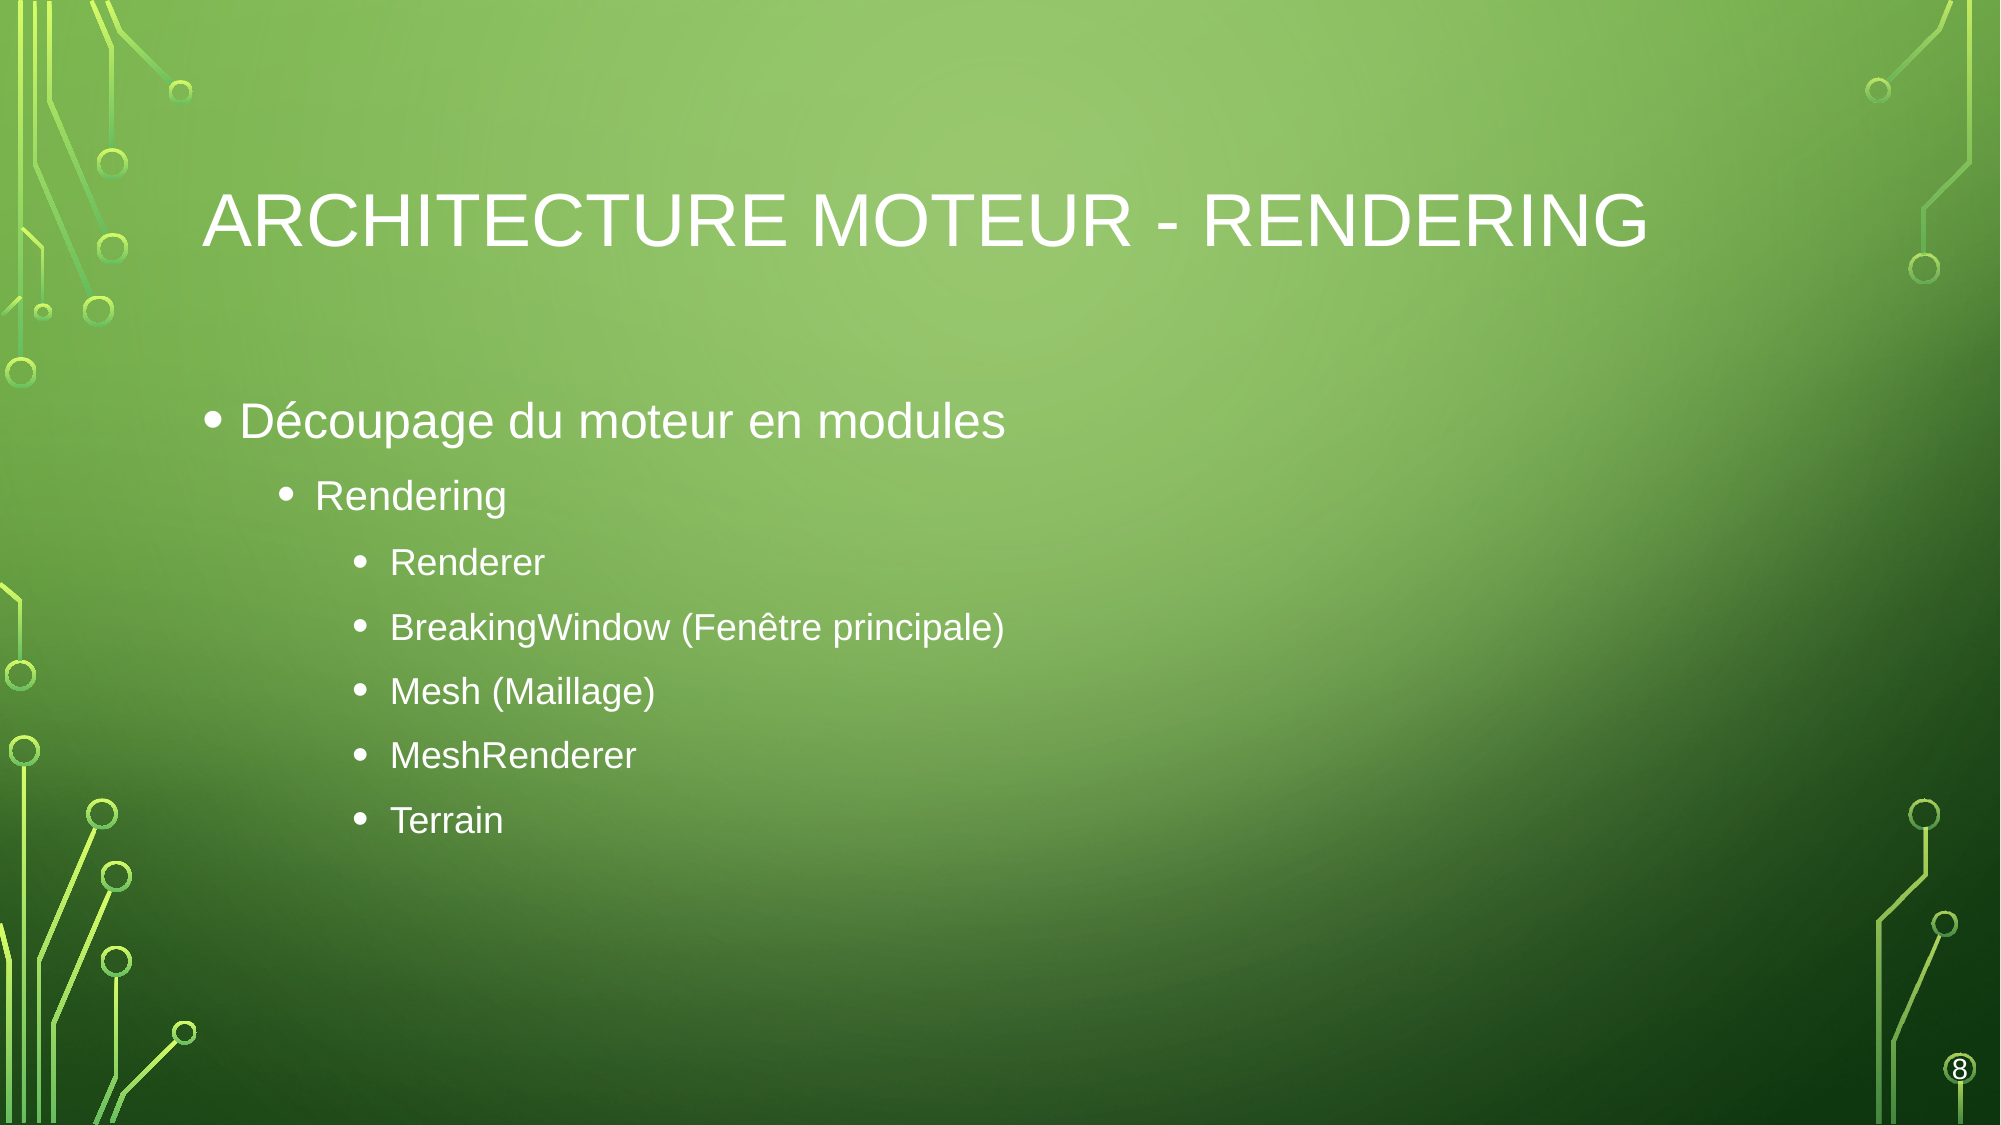

# Architecture moteuR - Rendering
Découpage du moteur en modules
Rendering
Renderer
BreakingWindow (Fenêtre principale)
Mesh (Maillage)
MeshRenderer
Terrain

8